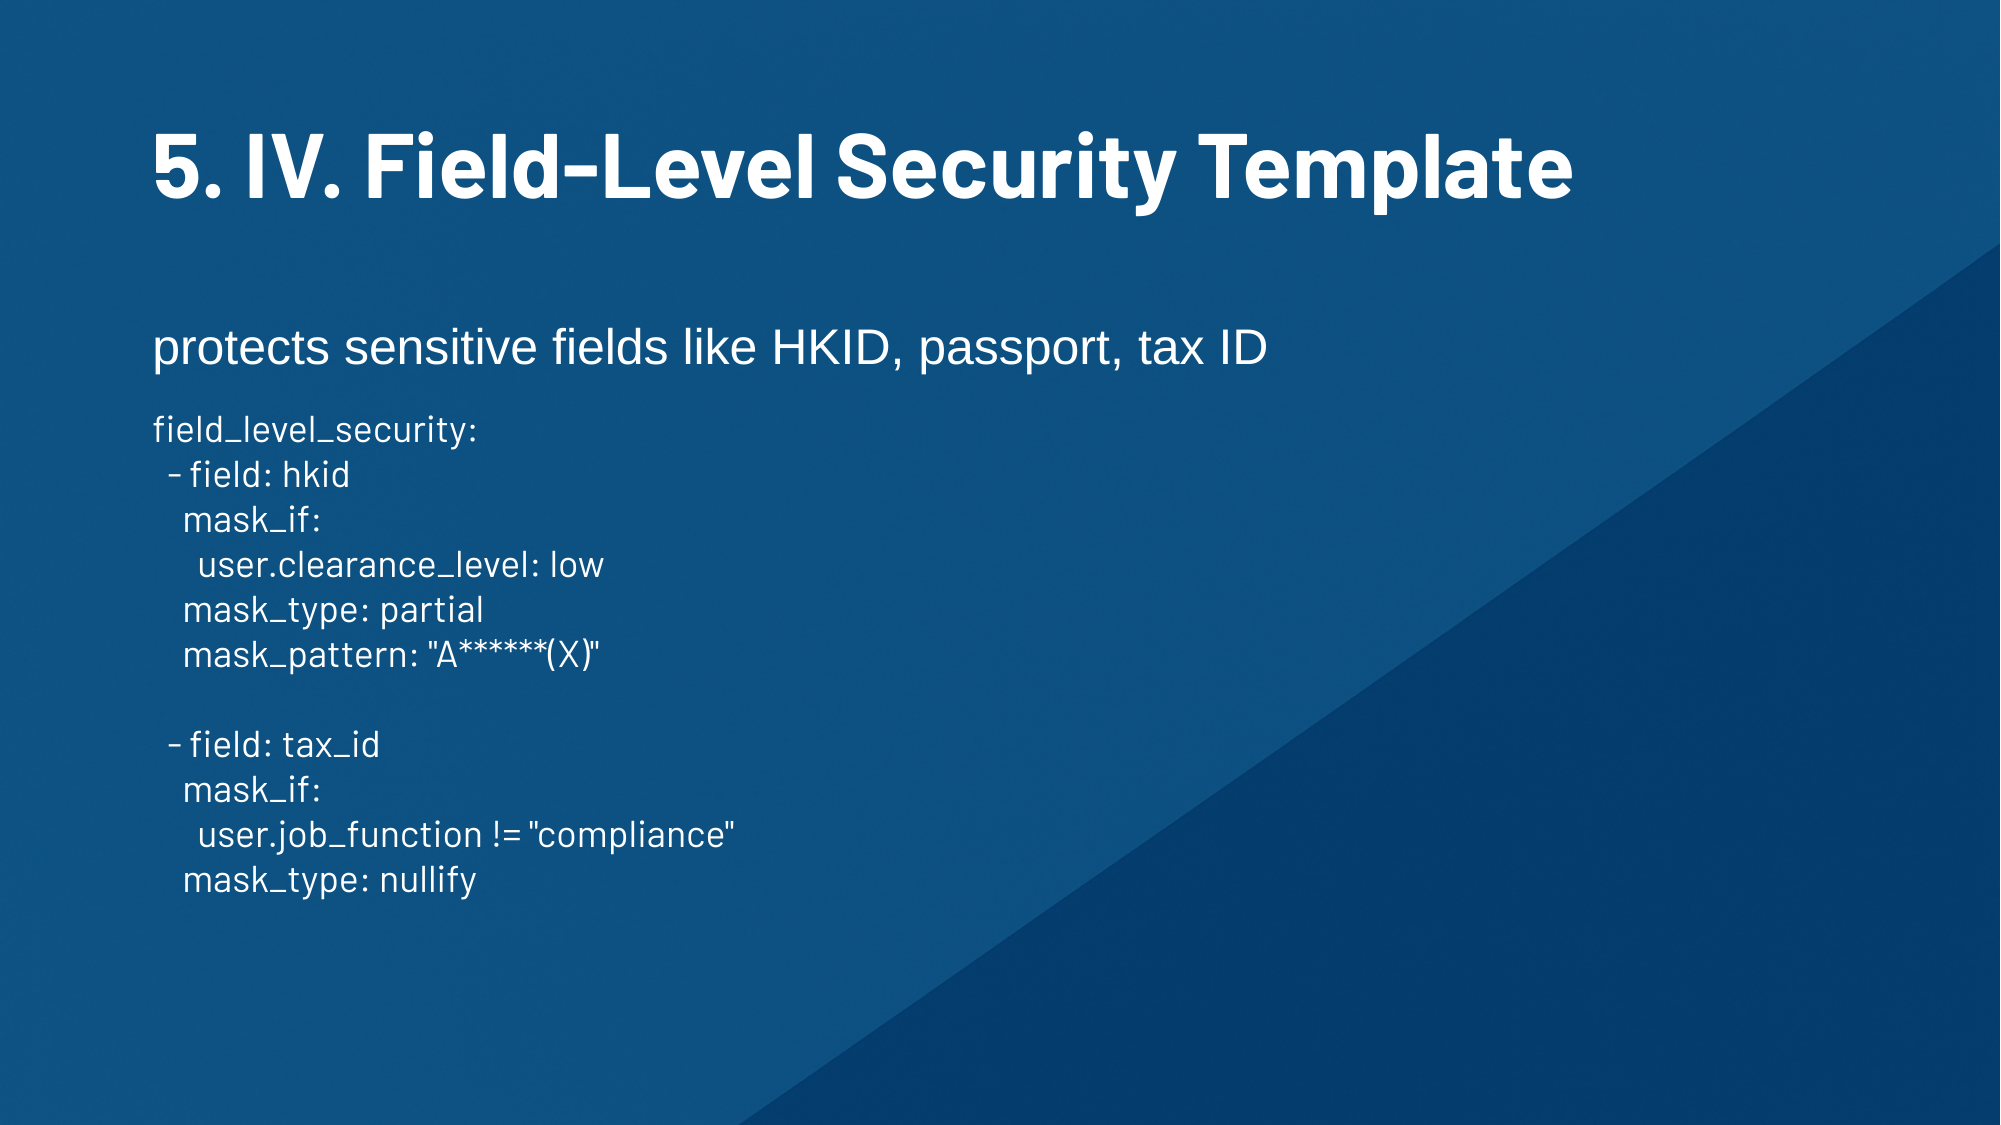

# 5. IV. Field-Level Security Template
protects sensitive fields like HKID, passport, tax ID
field_level_security:
  - field: hkid
    mask_if:
      user.clearance_level: low
    mask_type: partial
    mask_pattern: "A******(X)"

  - field: tax_id
    mask_if:
      user.job_function != "compliance"
    mask_type: nullify